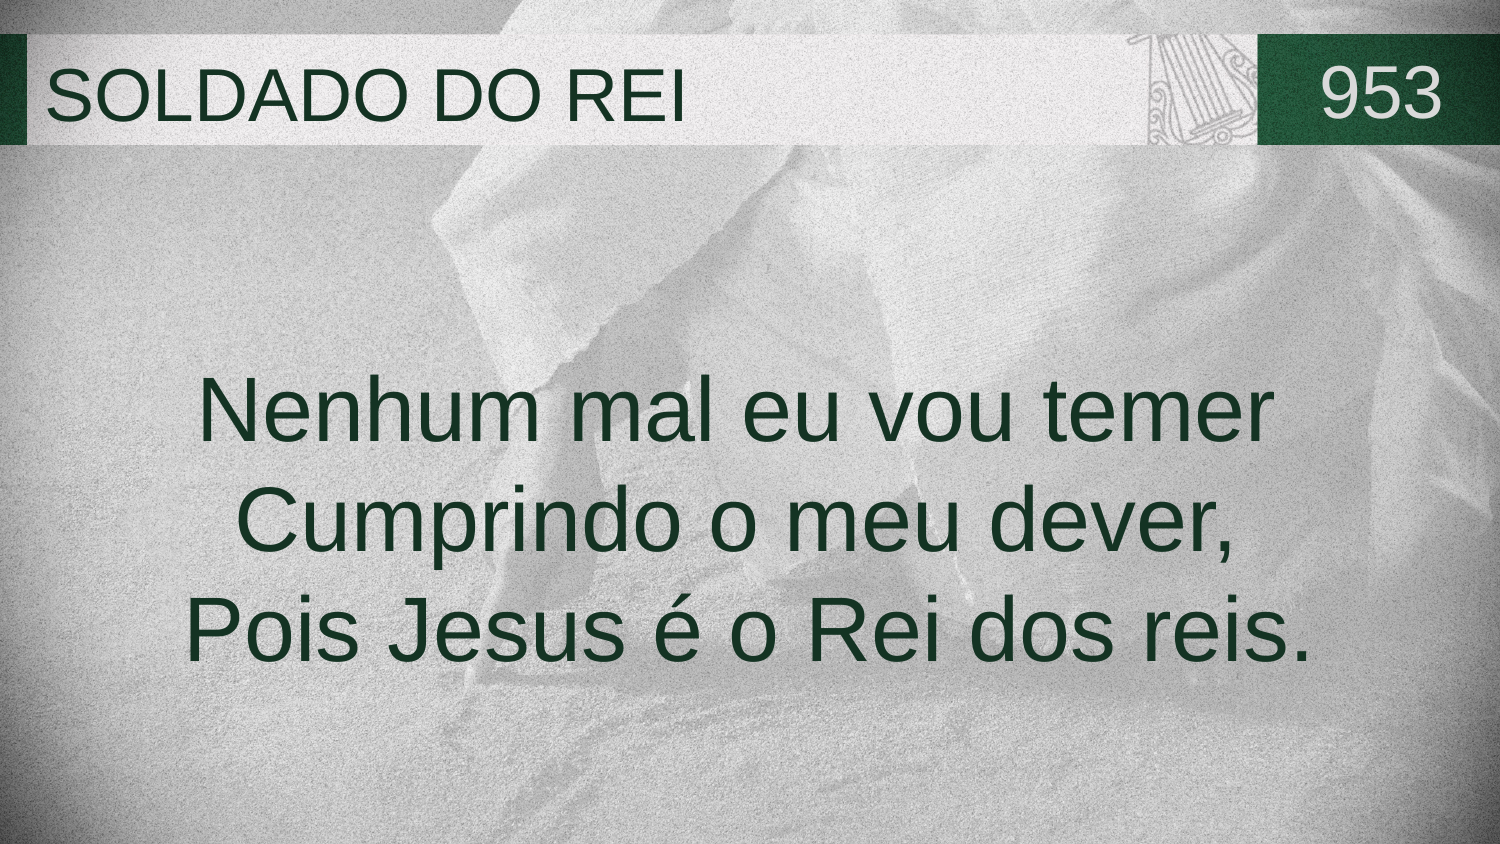

# SOLDADO DO REI
953
Nenhum mal eu vou temer
Cumprindo o meu dever,
Pois Jesus é o Rei dos reis.